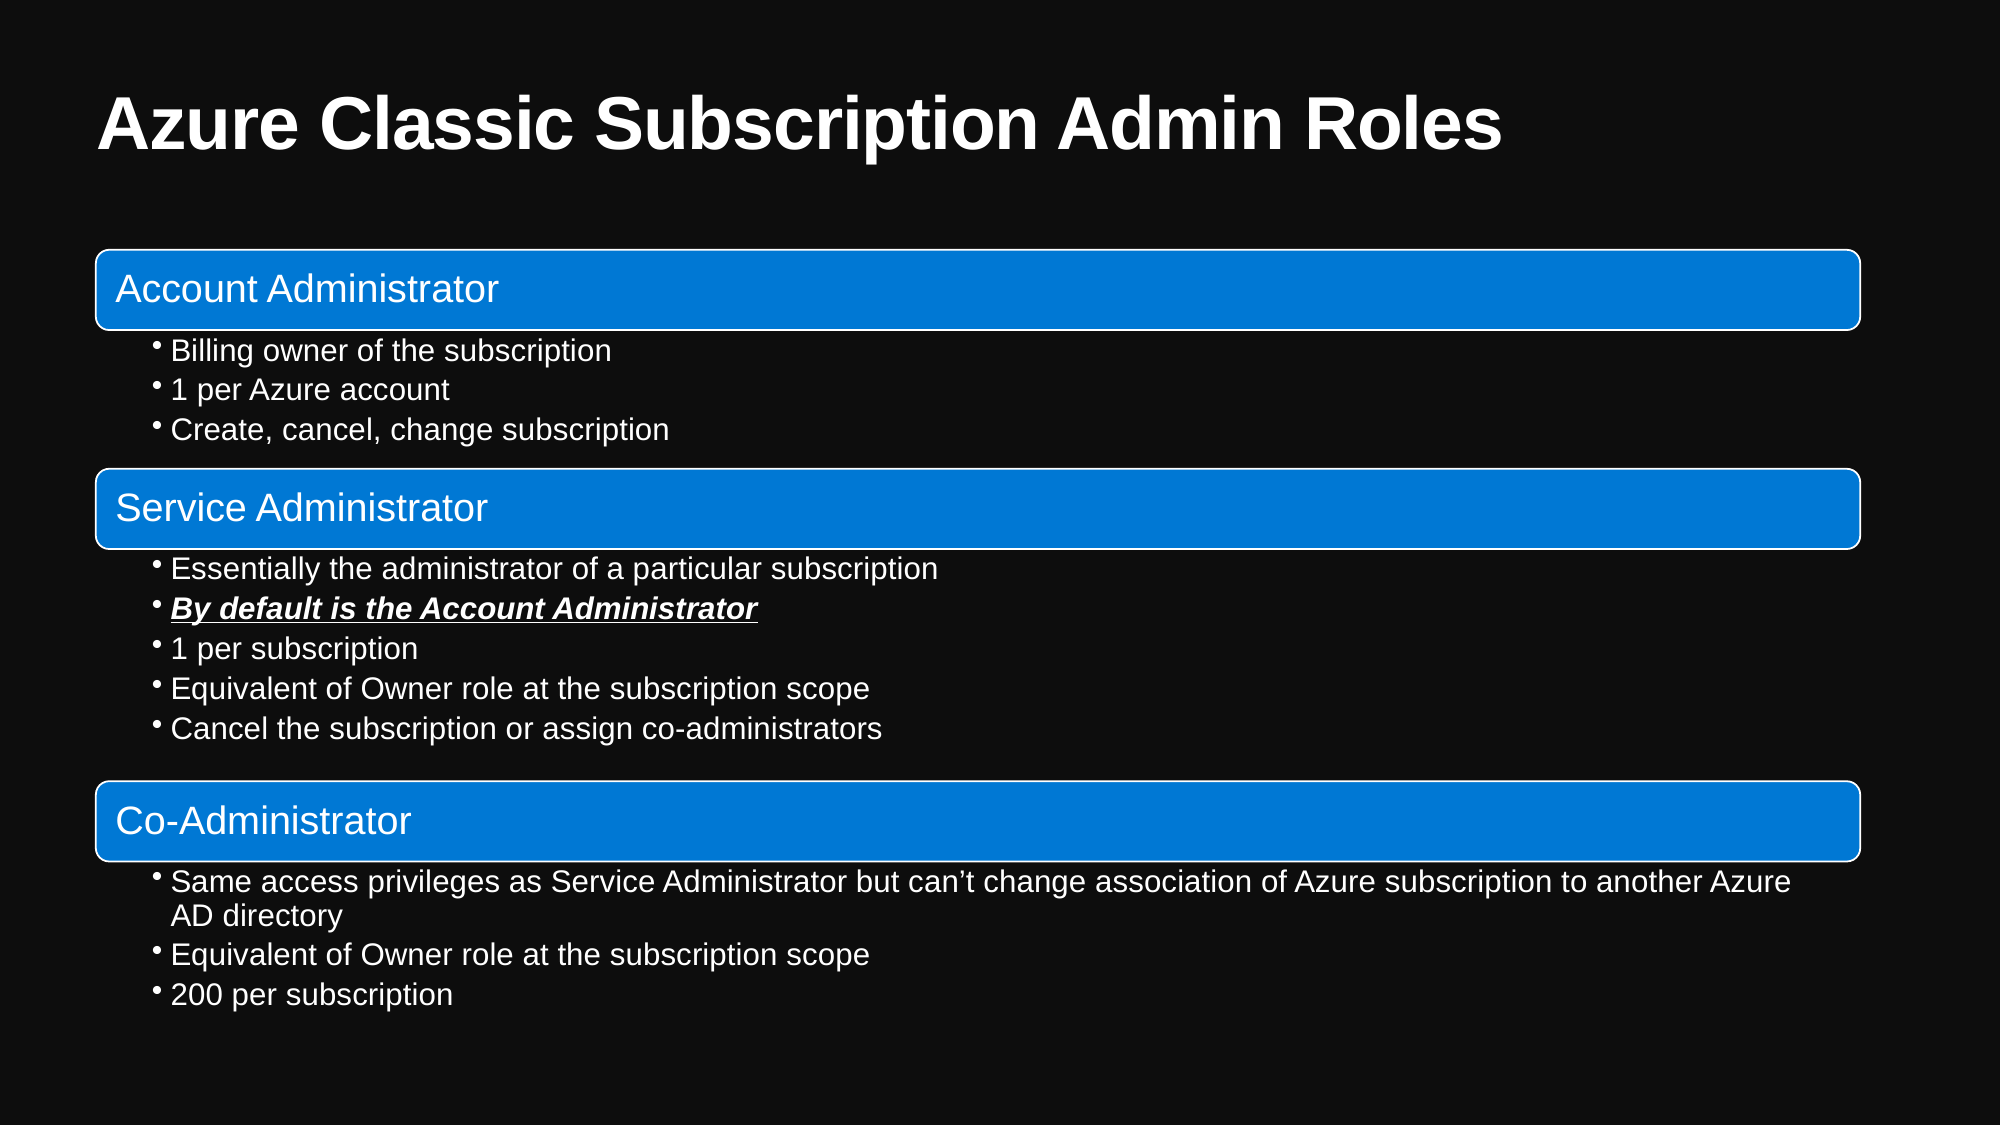

# Azure Classic Subscription Admin Roles
Account Administrator
Billing owner of the subscription
1 per Azure account
Create, cancel, change subscription
Service Administrator
Essentially the administrator of a particular subscription
By default is the Account Administrator
1 per subscription
Equivalent of Owner role at the subscription scope
Cancel the subscription or assign co-administrators
Co-Administrator
Same access privileges as Service Administrator but can’t change association of Azure subscription to another Azure AD directory
Equivalent of Owner role at the subscription scope
200 per subscription